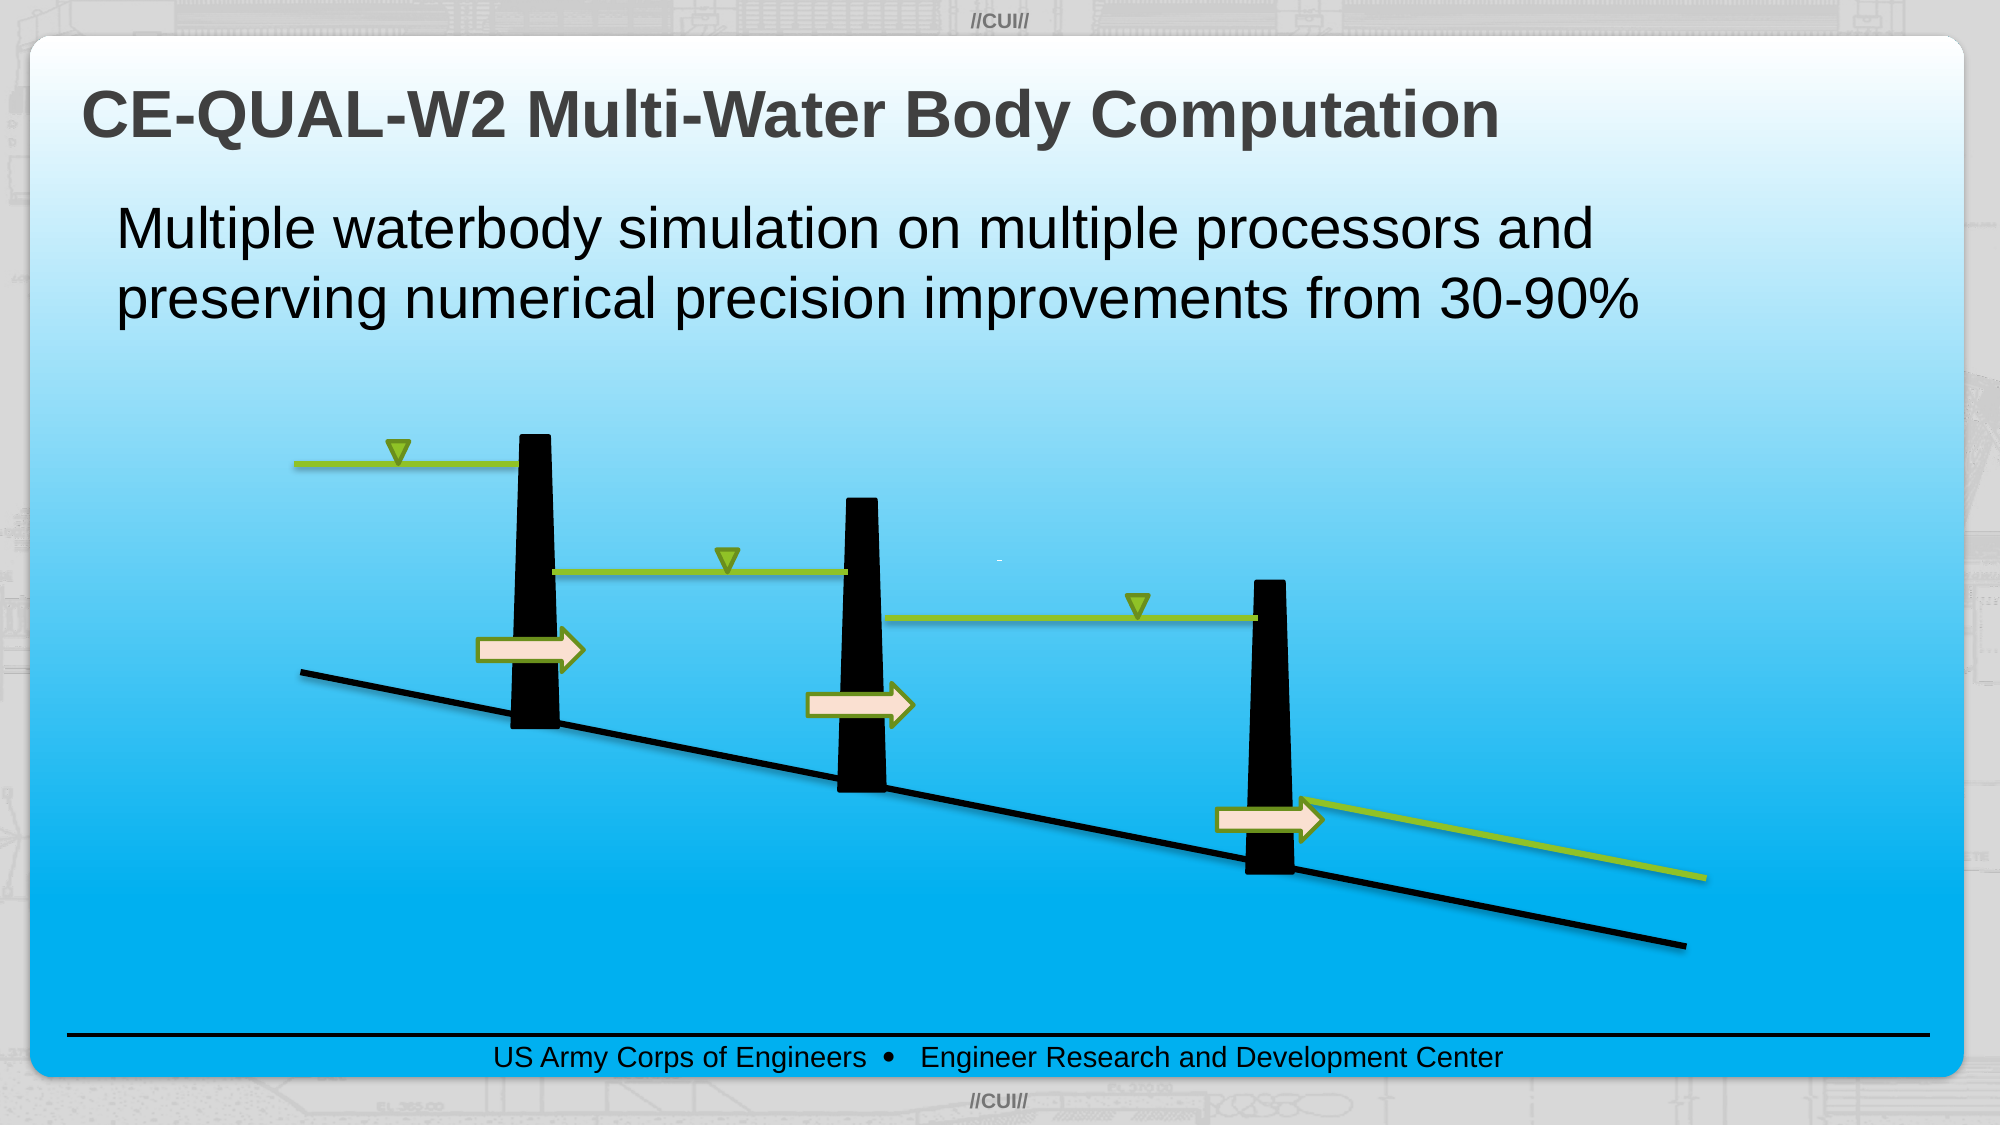

# CE-QUAL-W2 Multi-Water Body Computation
Multiple waterbody simulation on multiple processors and preserving numerical precision improvements from 30-90%